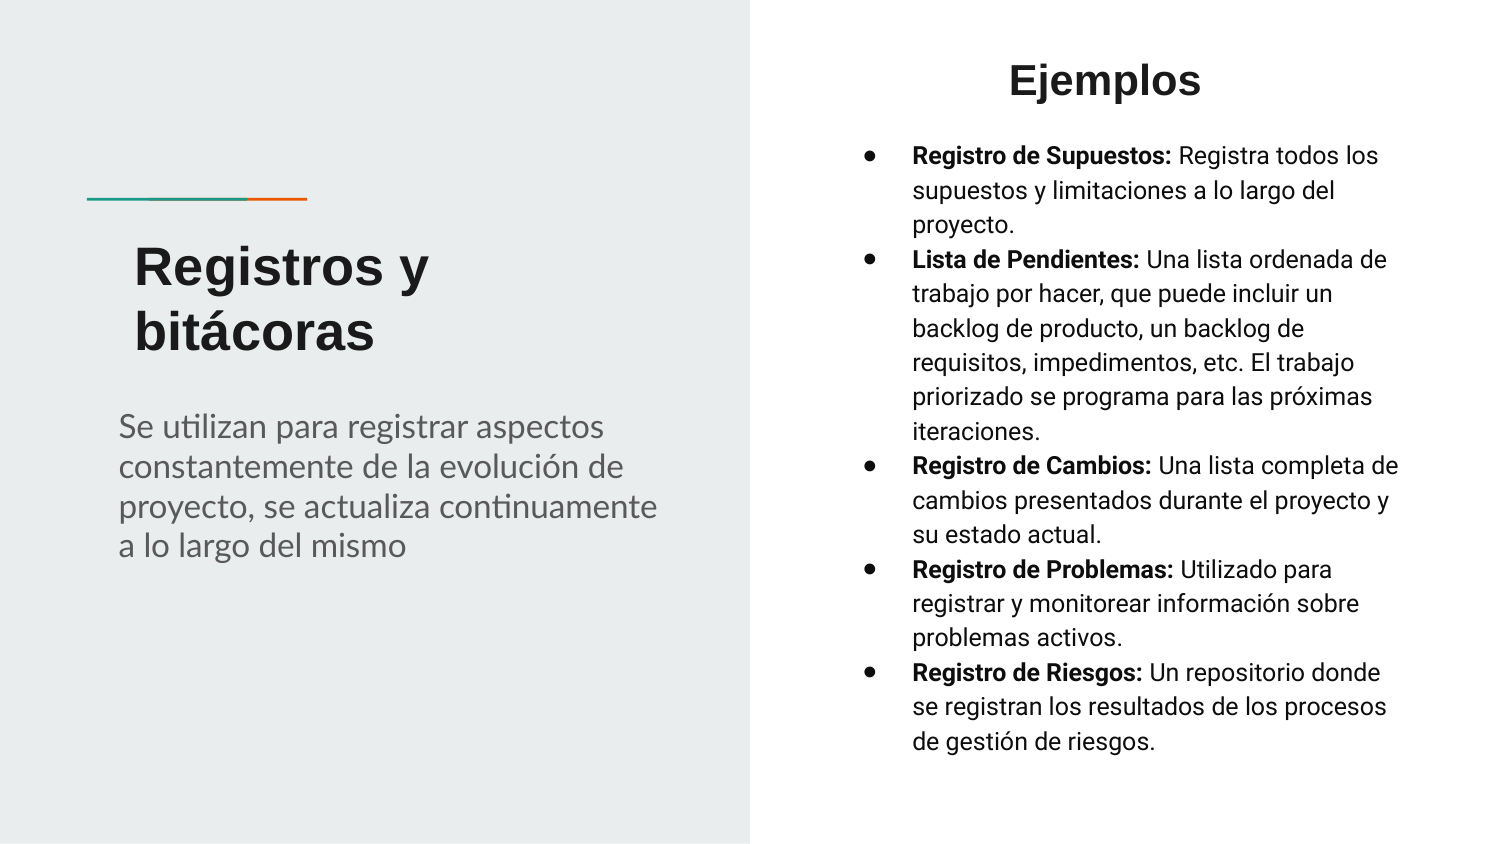

Ejemplos

Registro de Supuestos: Registra todos los supuestos y limitaciones a lo largo del proyecto.
Lista de Pendientes: Una lista ordenada de trabajo por hacer, que puede incluir un backlog de producto, un backlog de requisitos, impedimentos, etc. El trabajo priorizado se programa para las próximas iteraciones.
Registro de Cambios: Una lista completa de cambios presentados durante el proyecto y su estado actual.
Registro de Problemas: Utilizado para registrar y monitorear información sobre problemas activos.
Registro de Riesgos: Un repositorio donde se registran los resultados de los procesos de gestión de riesgos.
# Registros y bitácoras
Se utilizan para registrar aspectos constantemente de la evolución de proyecto, se actualiza continuamente a lo largo del mismo